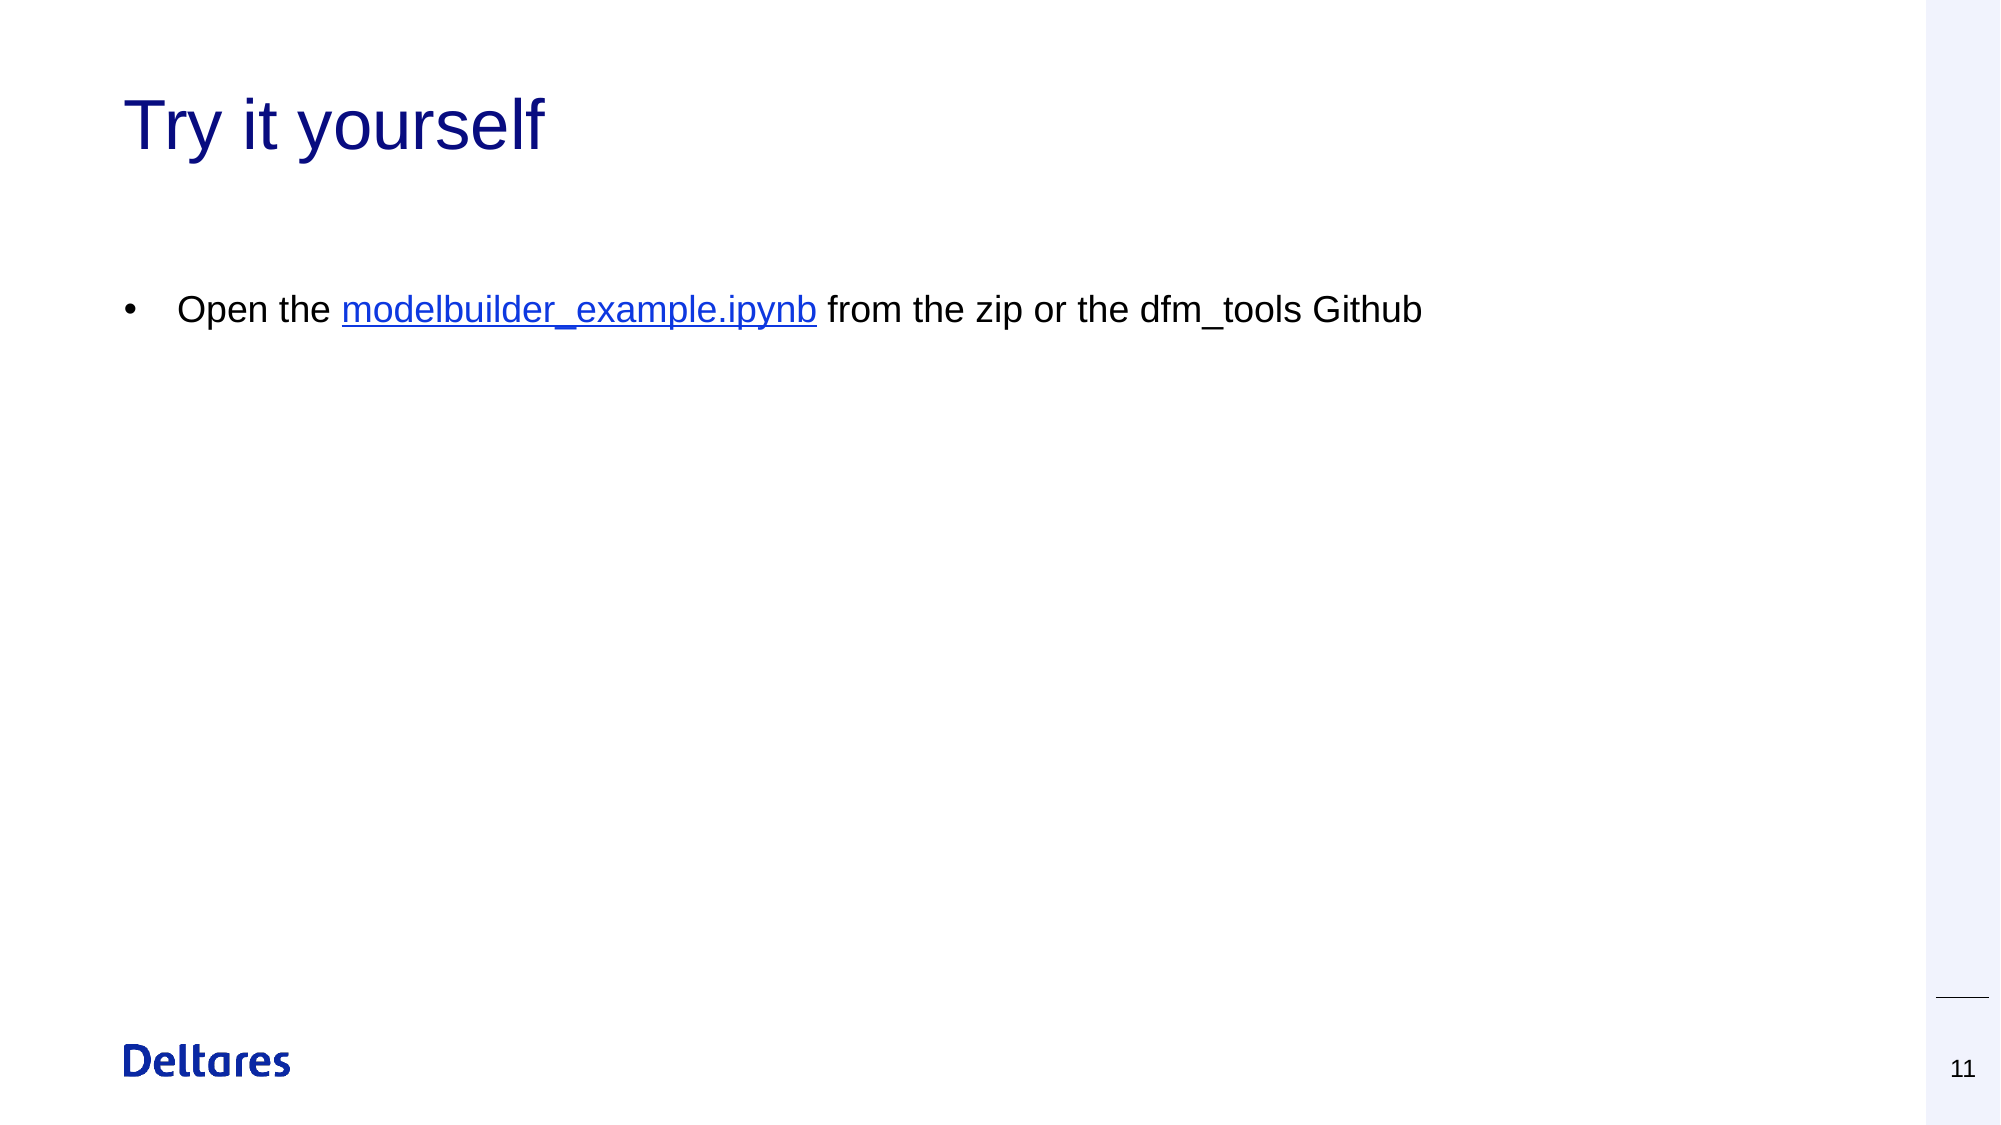

# Try it yourself
Open the modelbuilder_example.ipynb from the zip or the dfm_tools Github

11